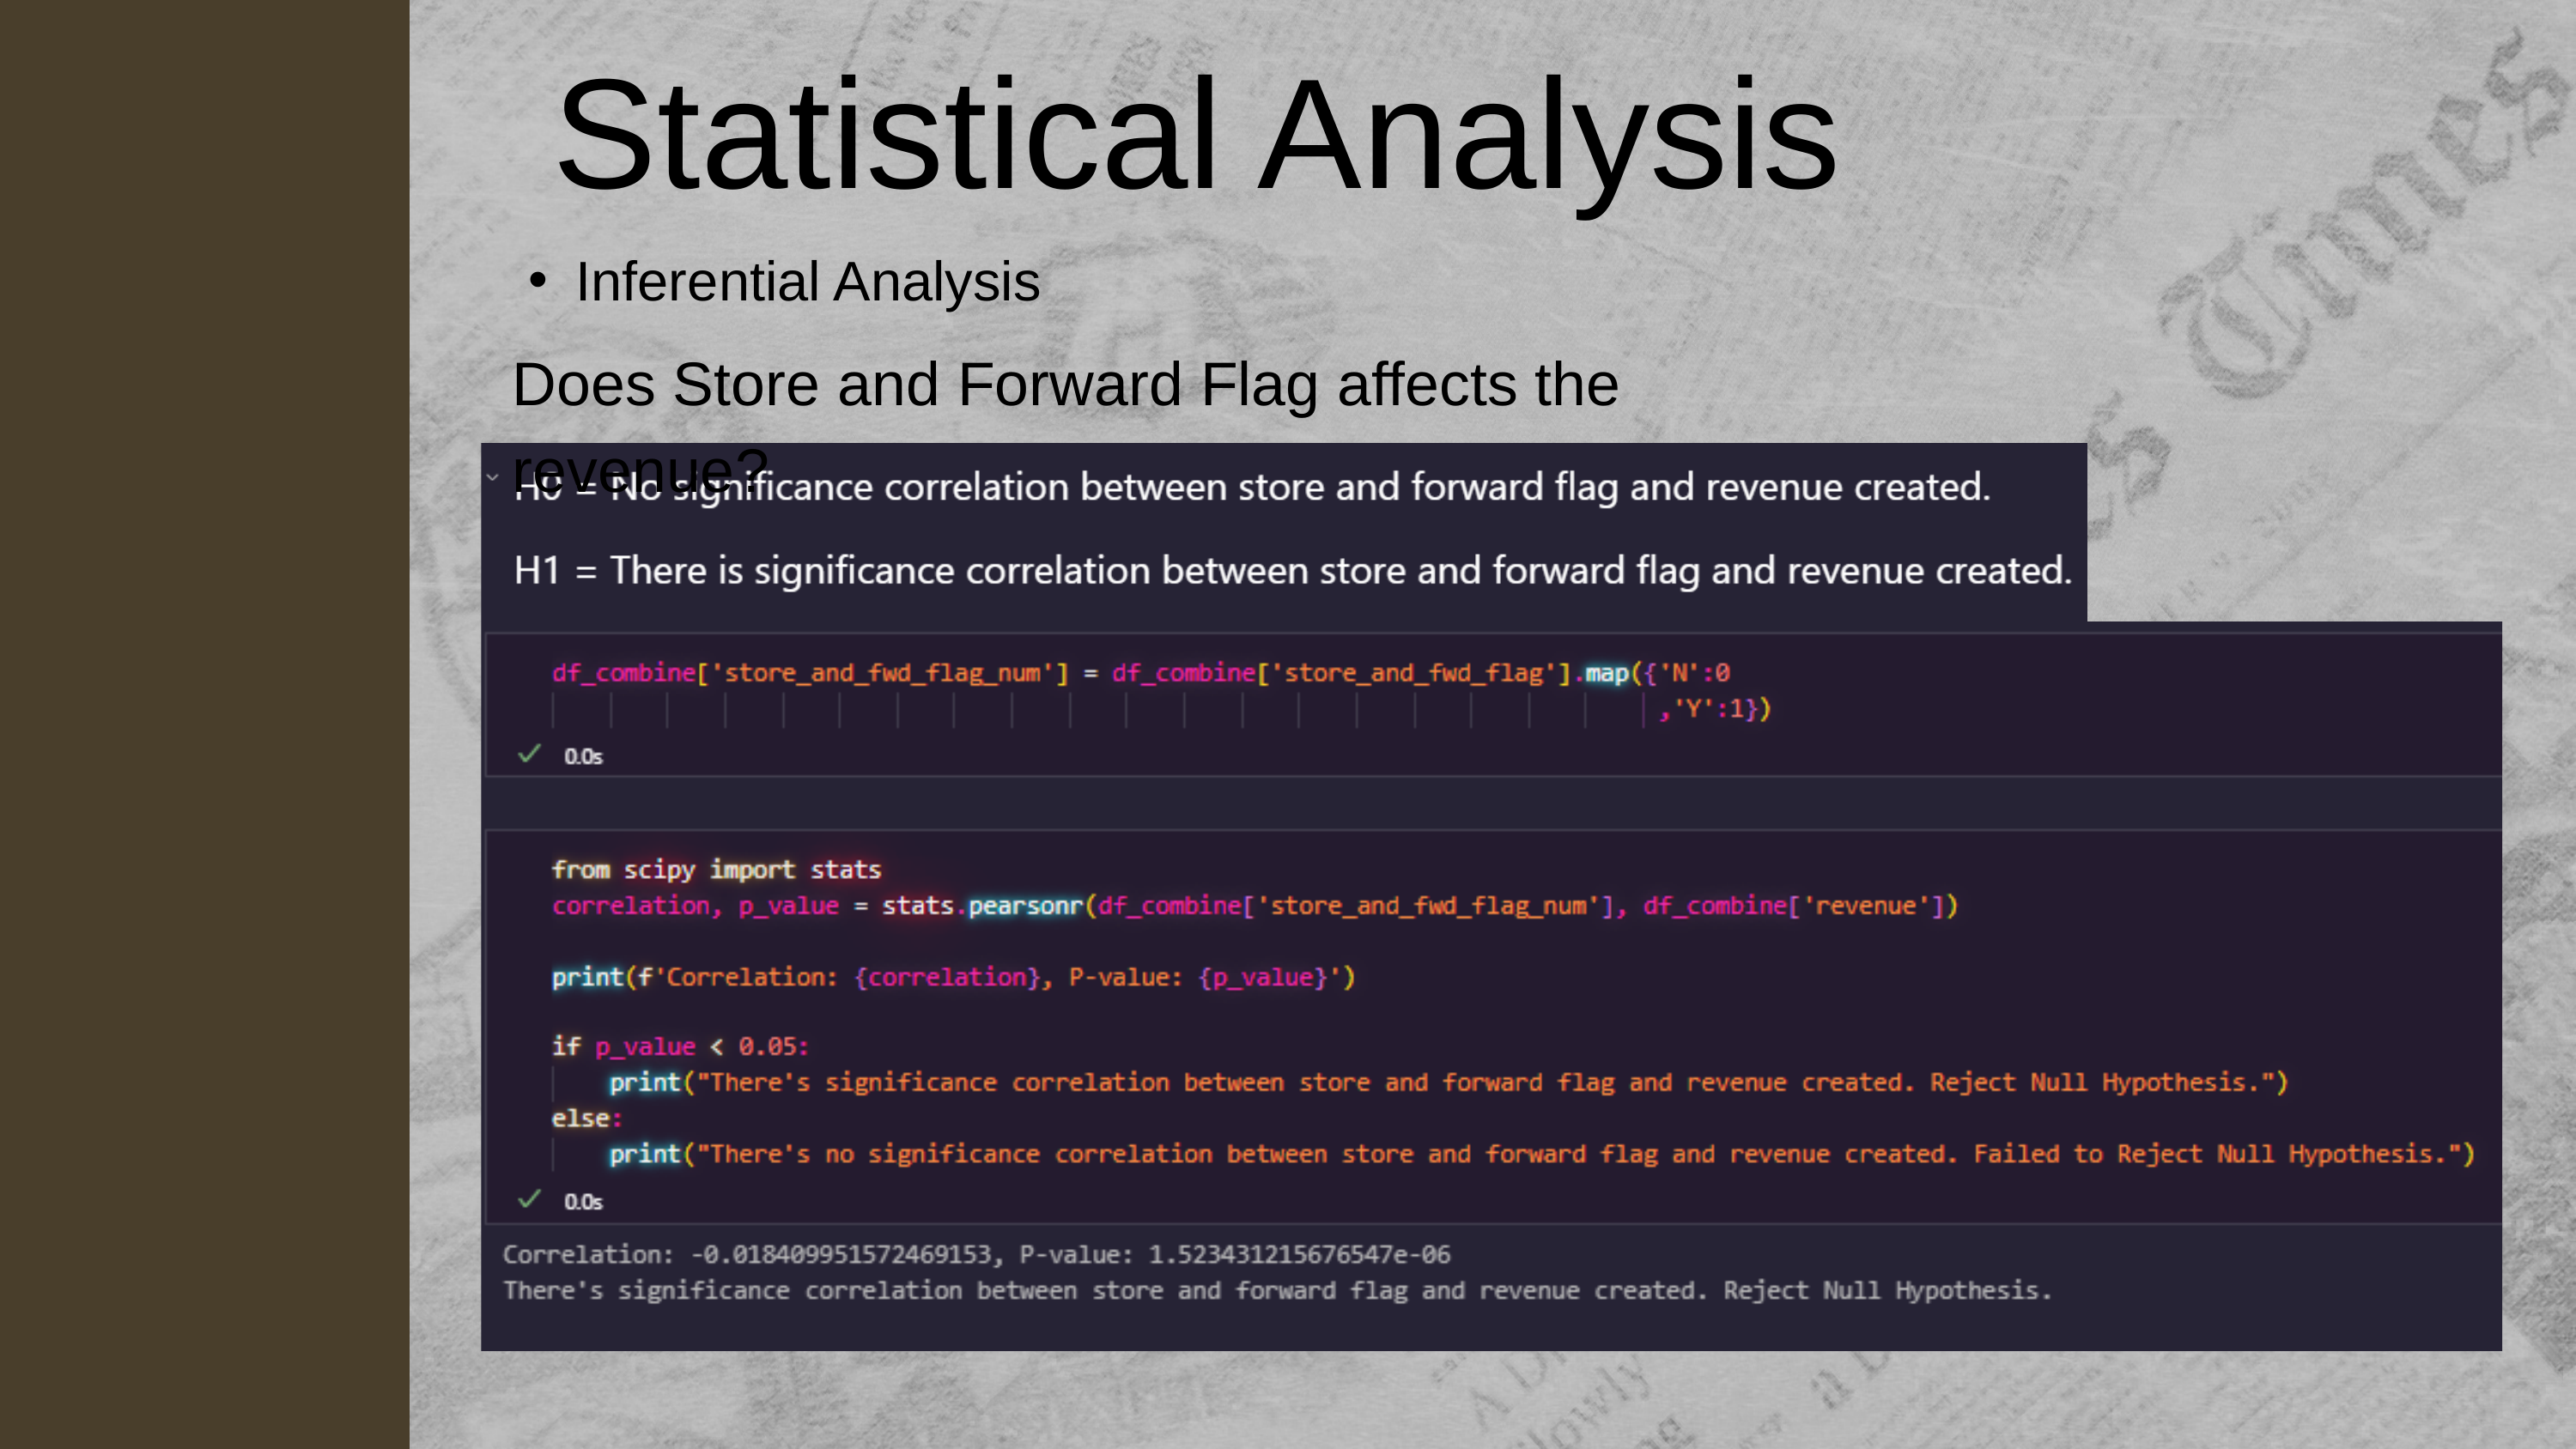

Statistical Analysis
Inferential Analysis
Does Store and Forward Flag affects the revenue?